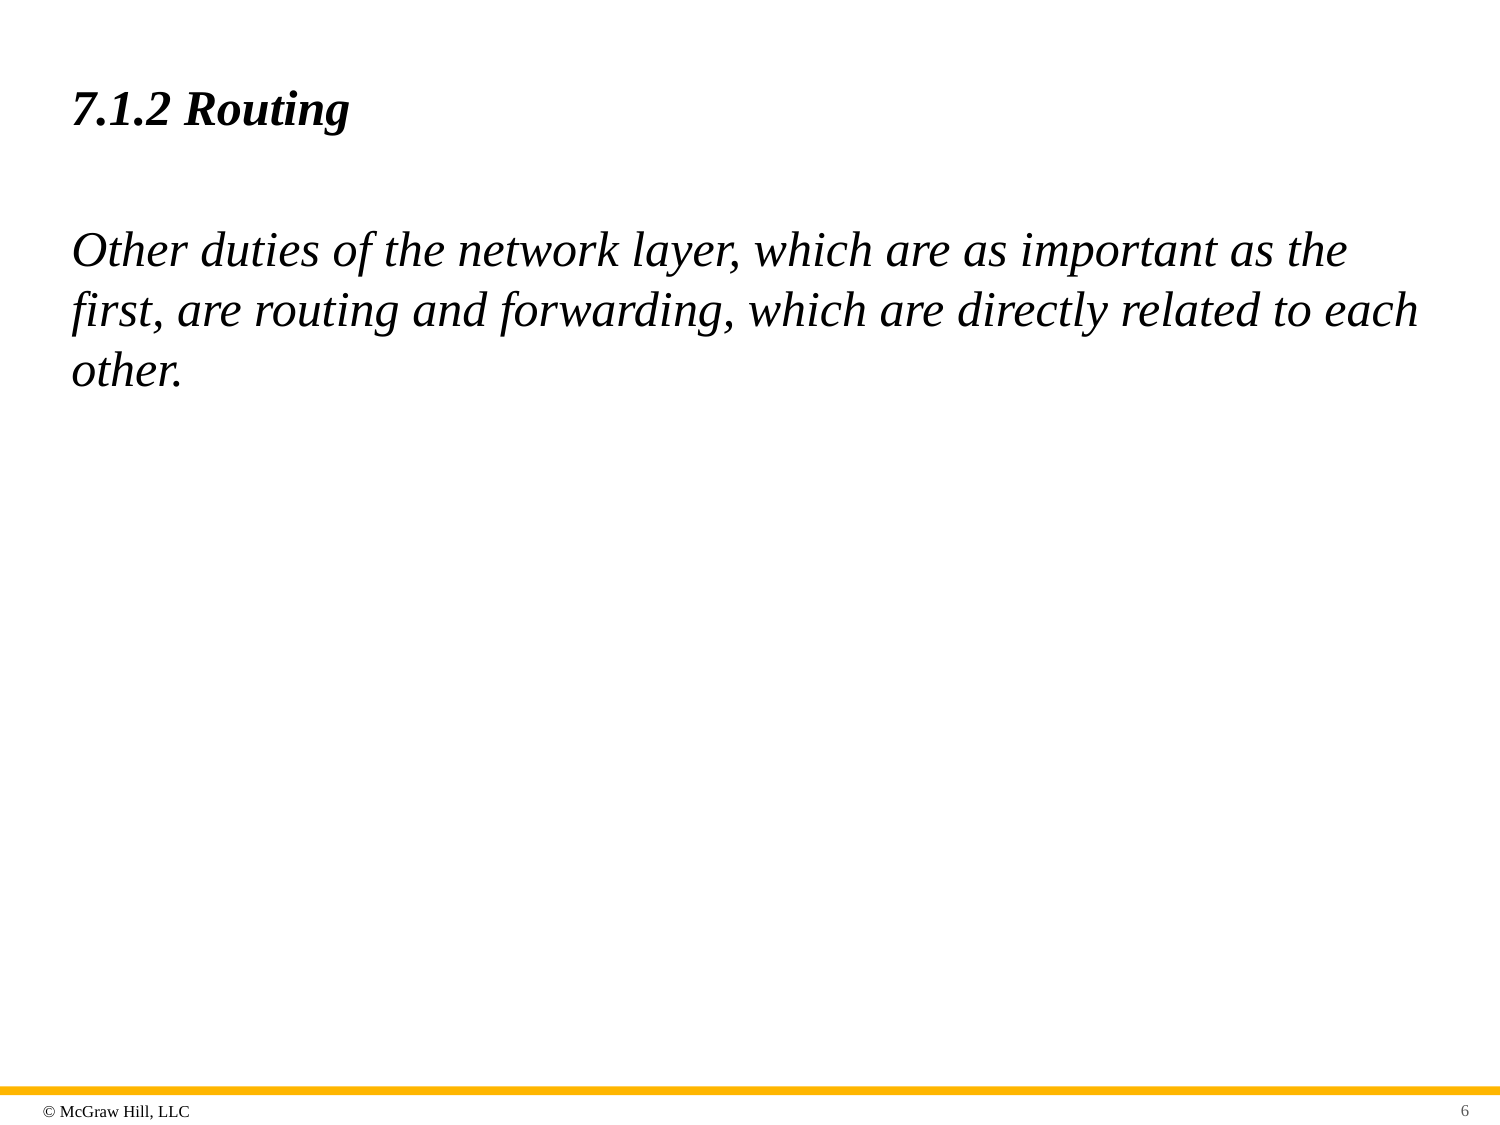

# 7.1.2 Routing
Other duties of the network layer, which are as important as the first, are routing and forwarding, which are directly related to each other.
6